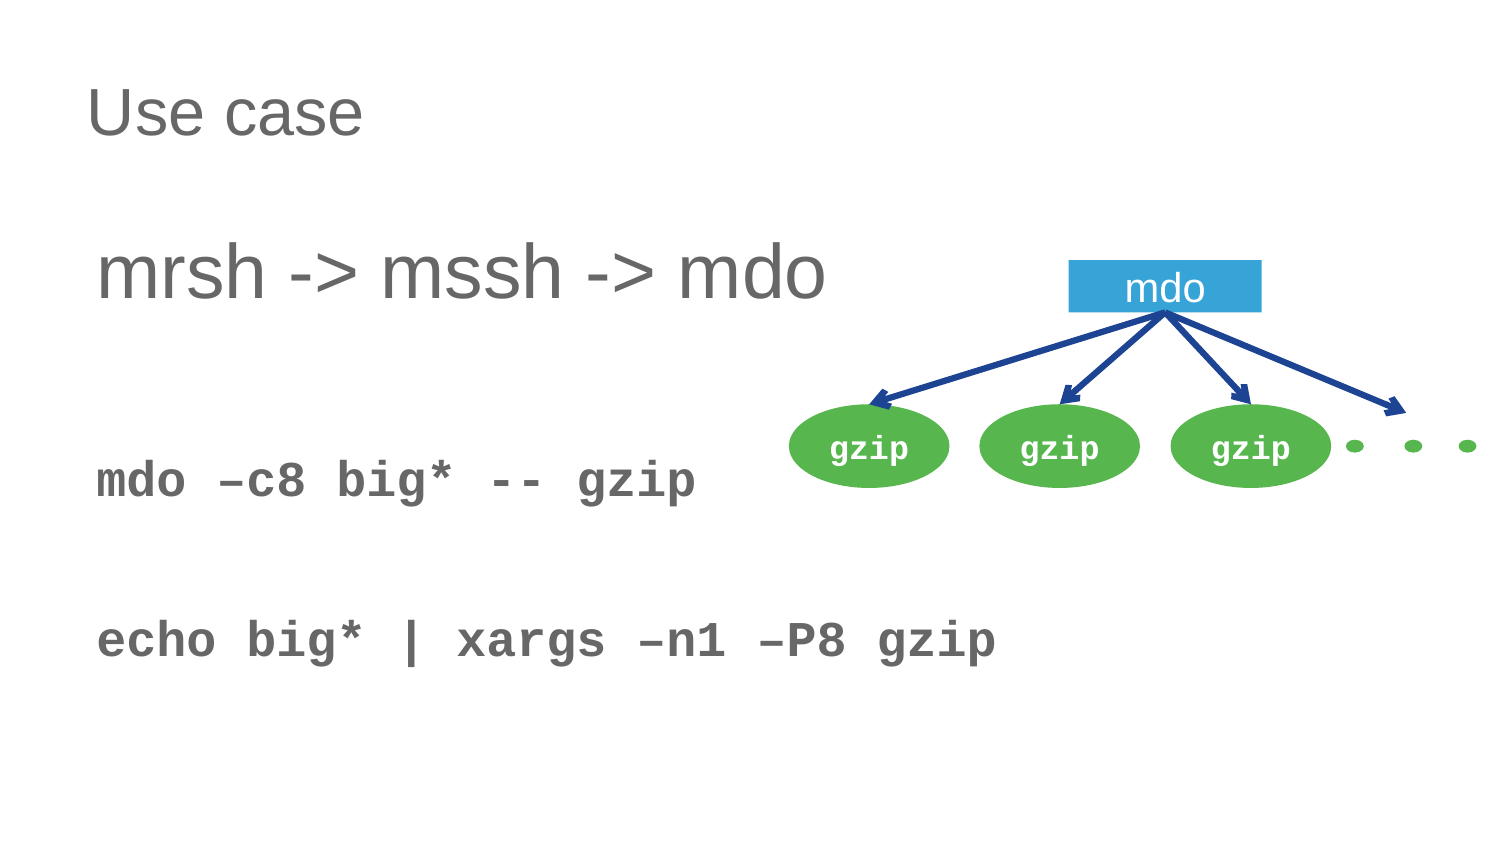

# Use case
mrsh -> mssh -> mdo

mdo –c8 big* -- gzip

echo big* | xargs –n1 –P8 gzip
mdo
gzip
gzip
gzip